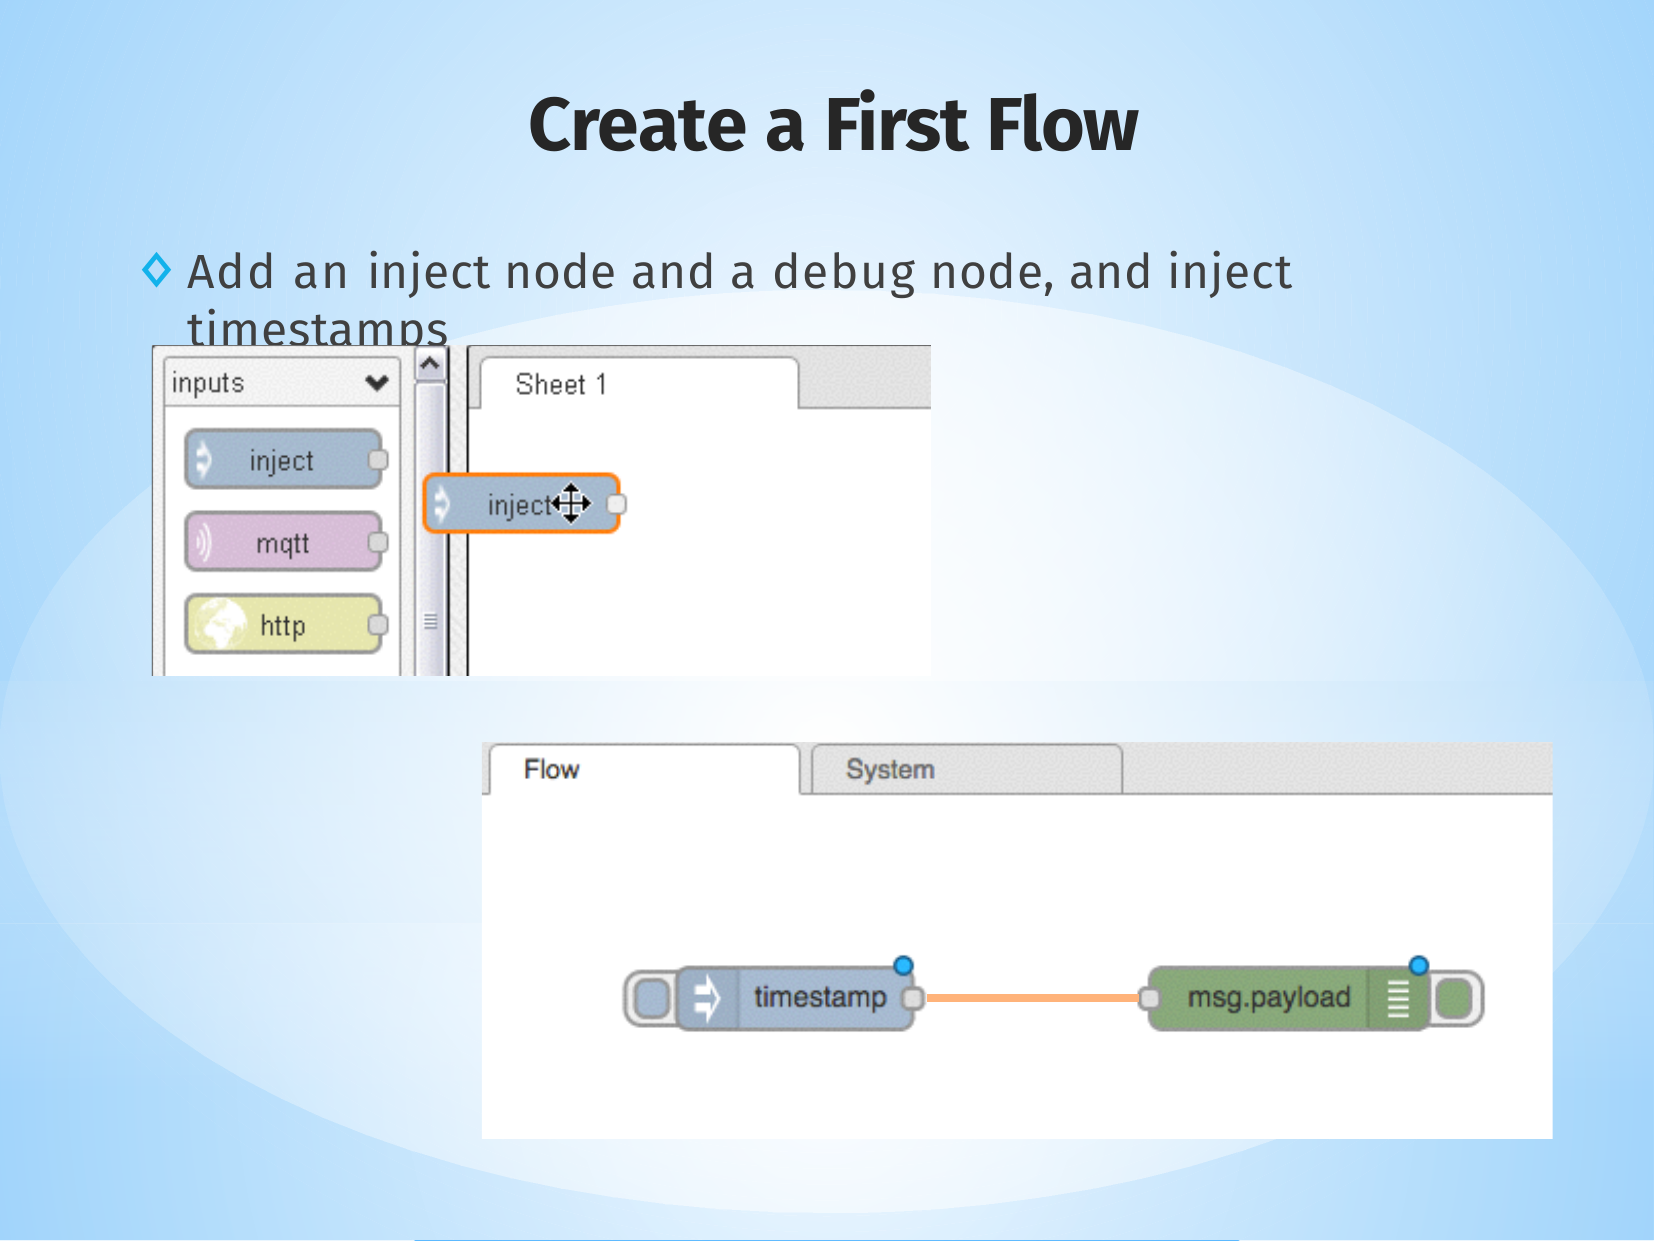

# Create a First Flow
Add an inject node and a debug node, and inject timestamps